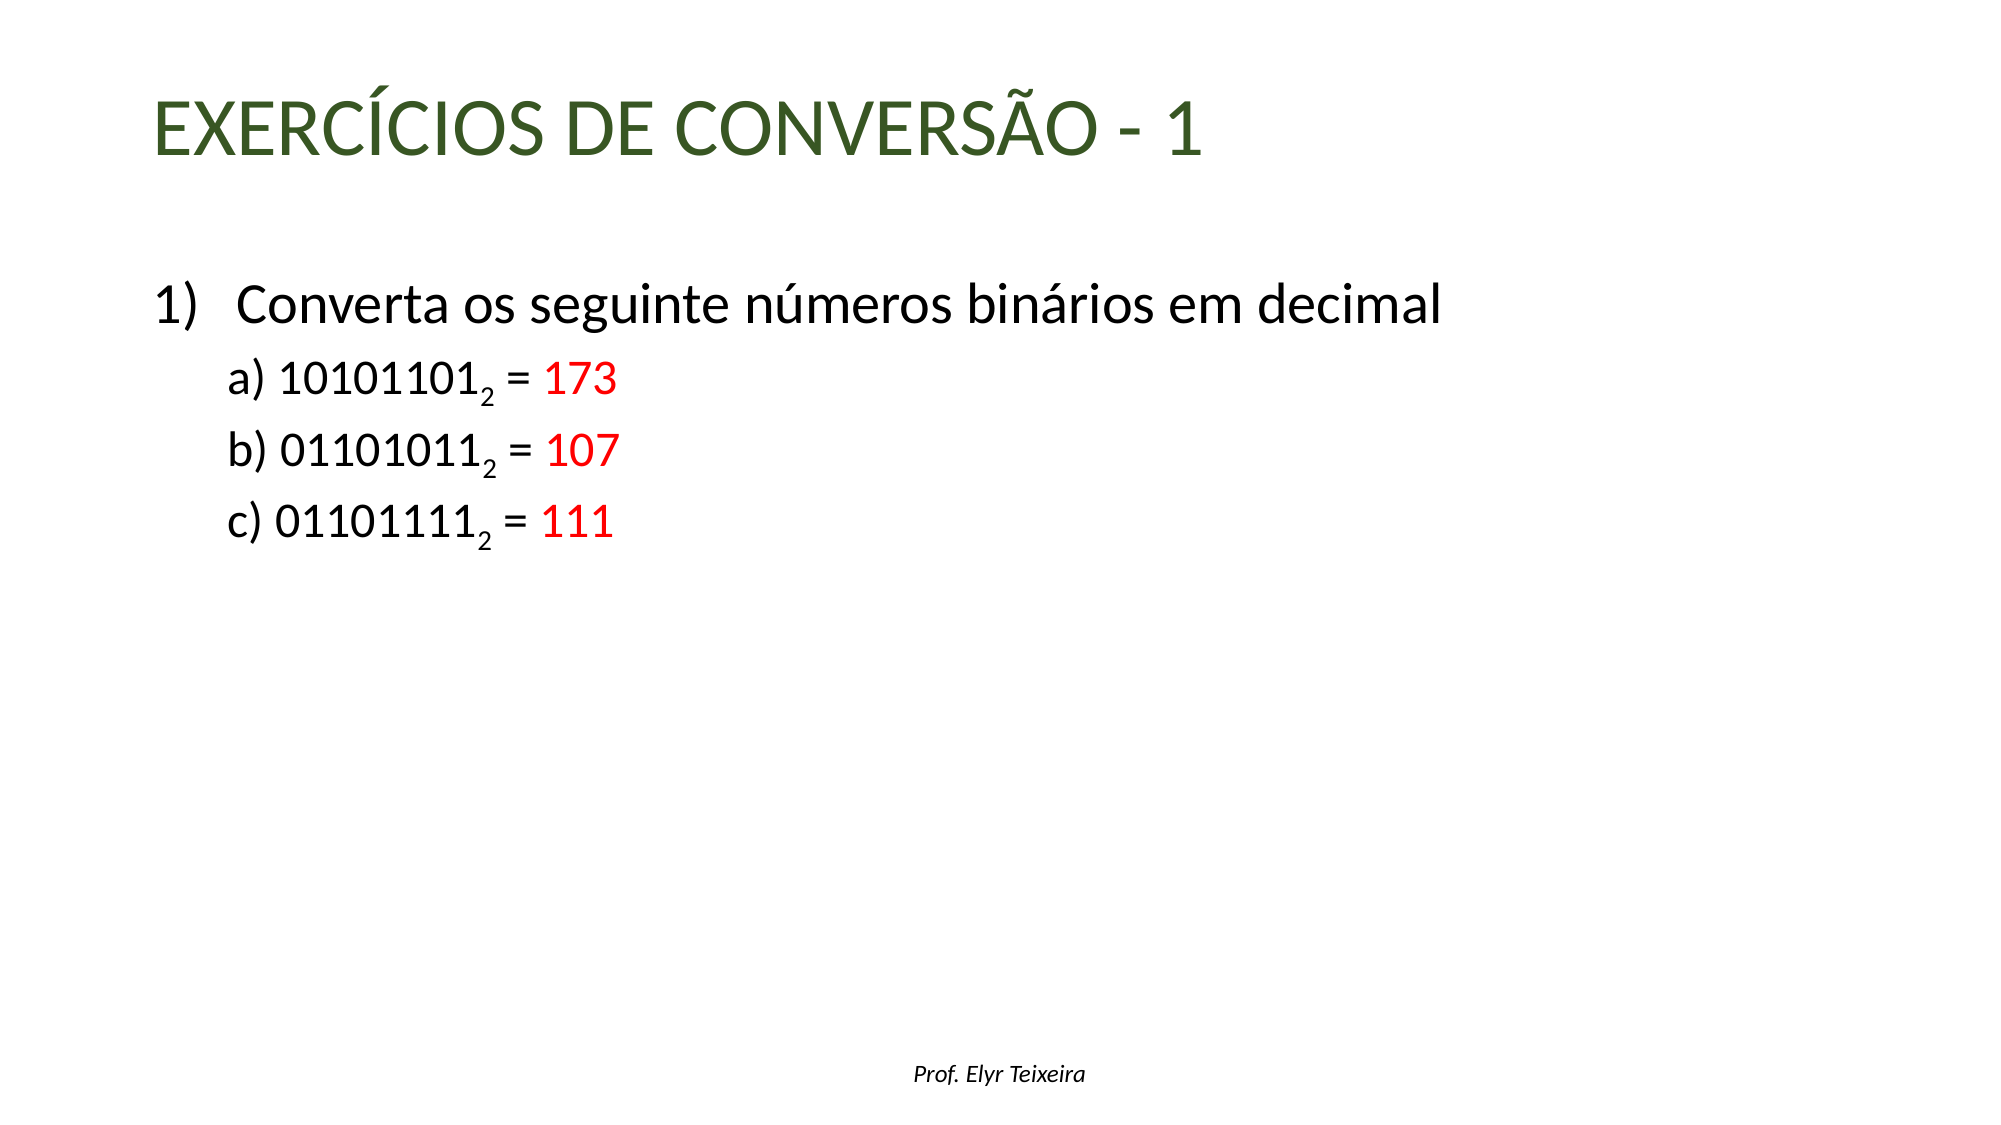

# Exercícios de conversão - 1
Converta os seguinte números binários em decimal
a) 101011012 = 173
b) 011010112 = 107
c) 011011112 = 111